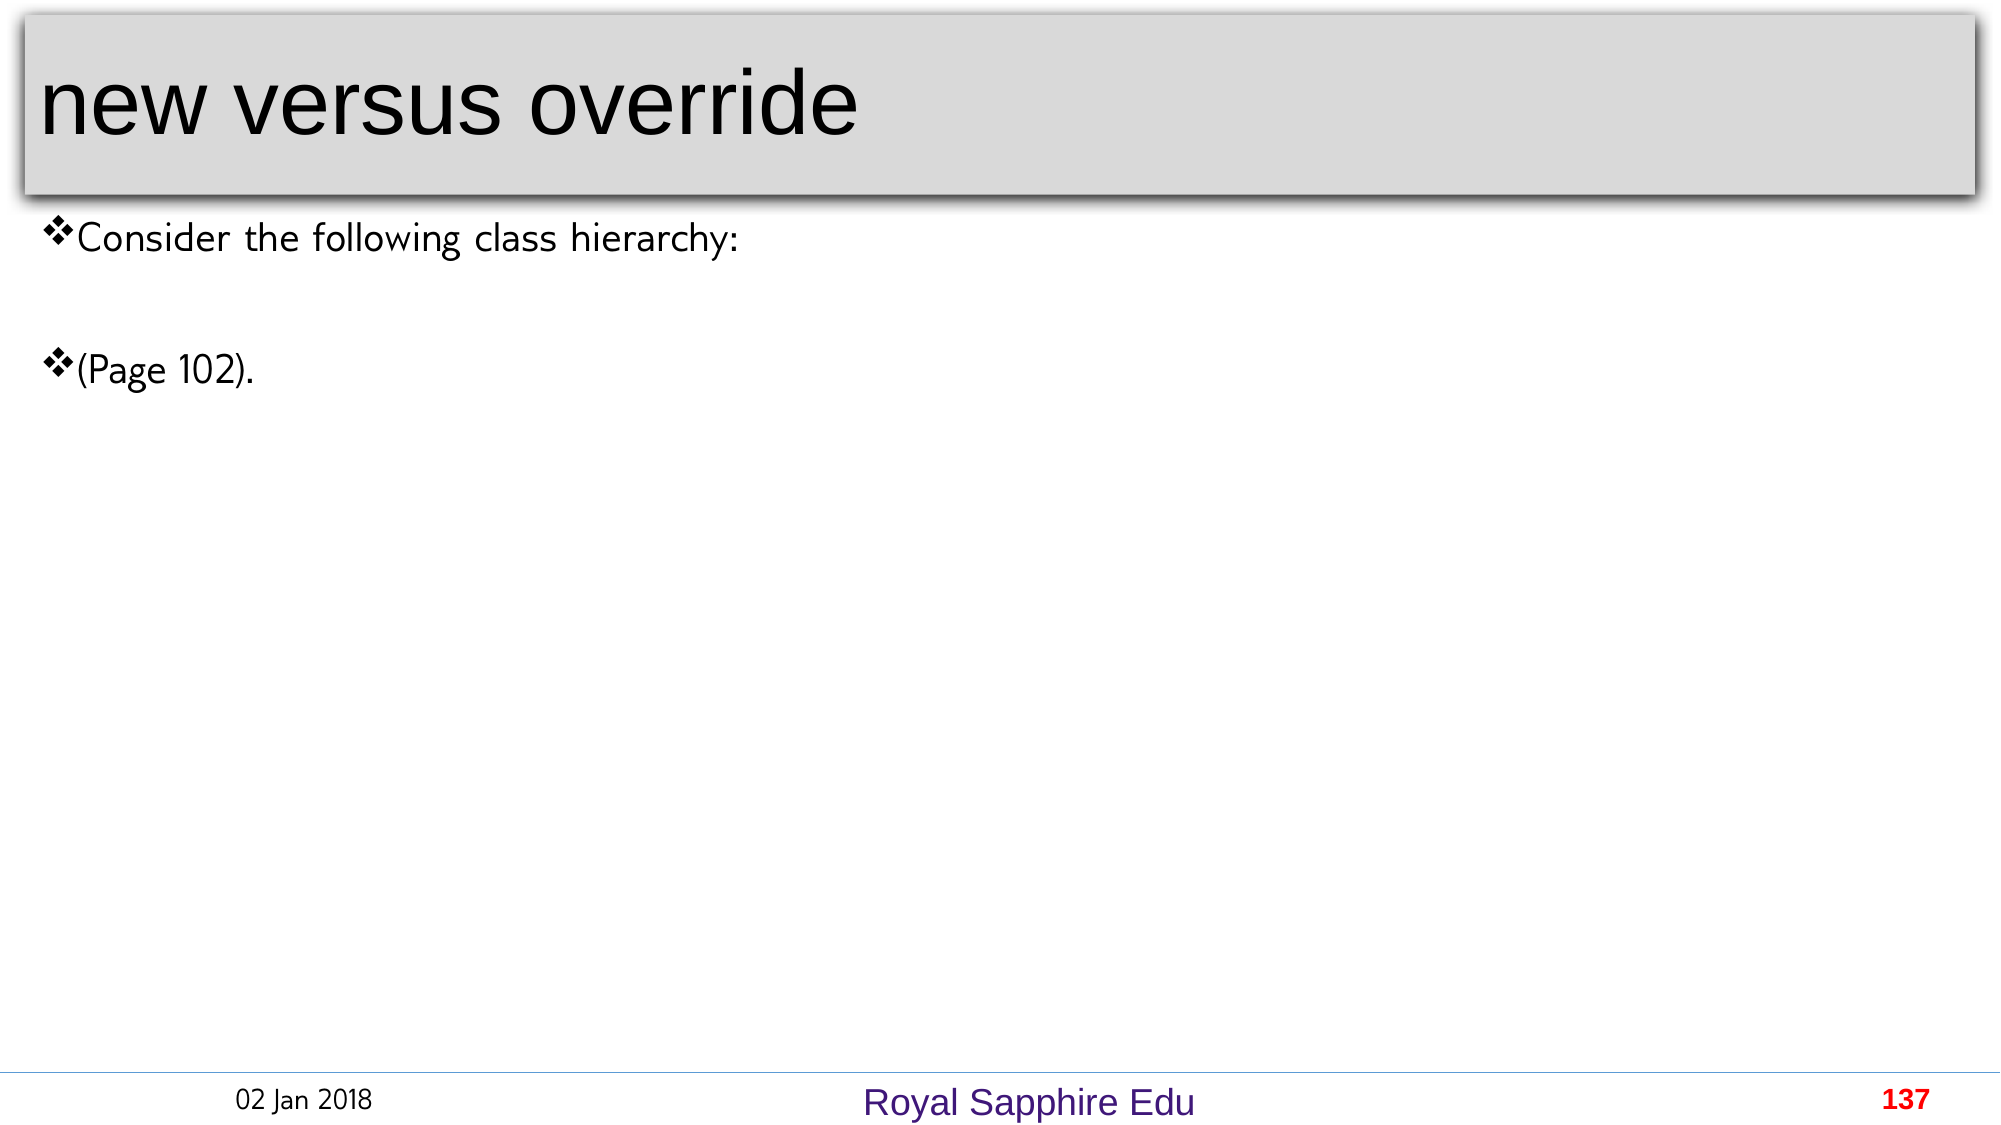

# new versus override
Consider the following class hierarchy:

(Page 102).
02 Jan 2018
137